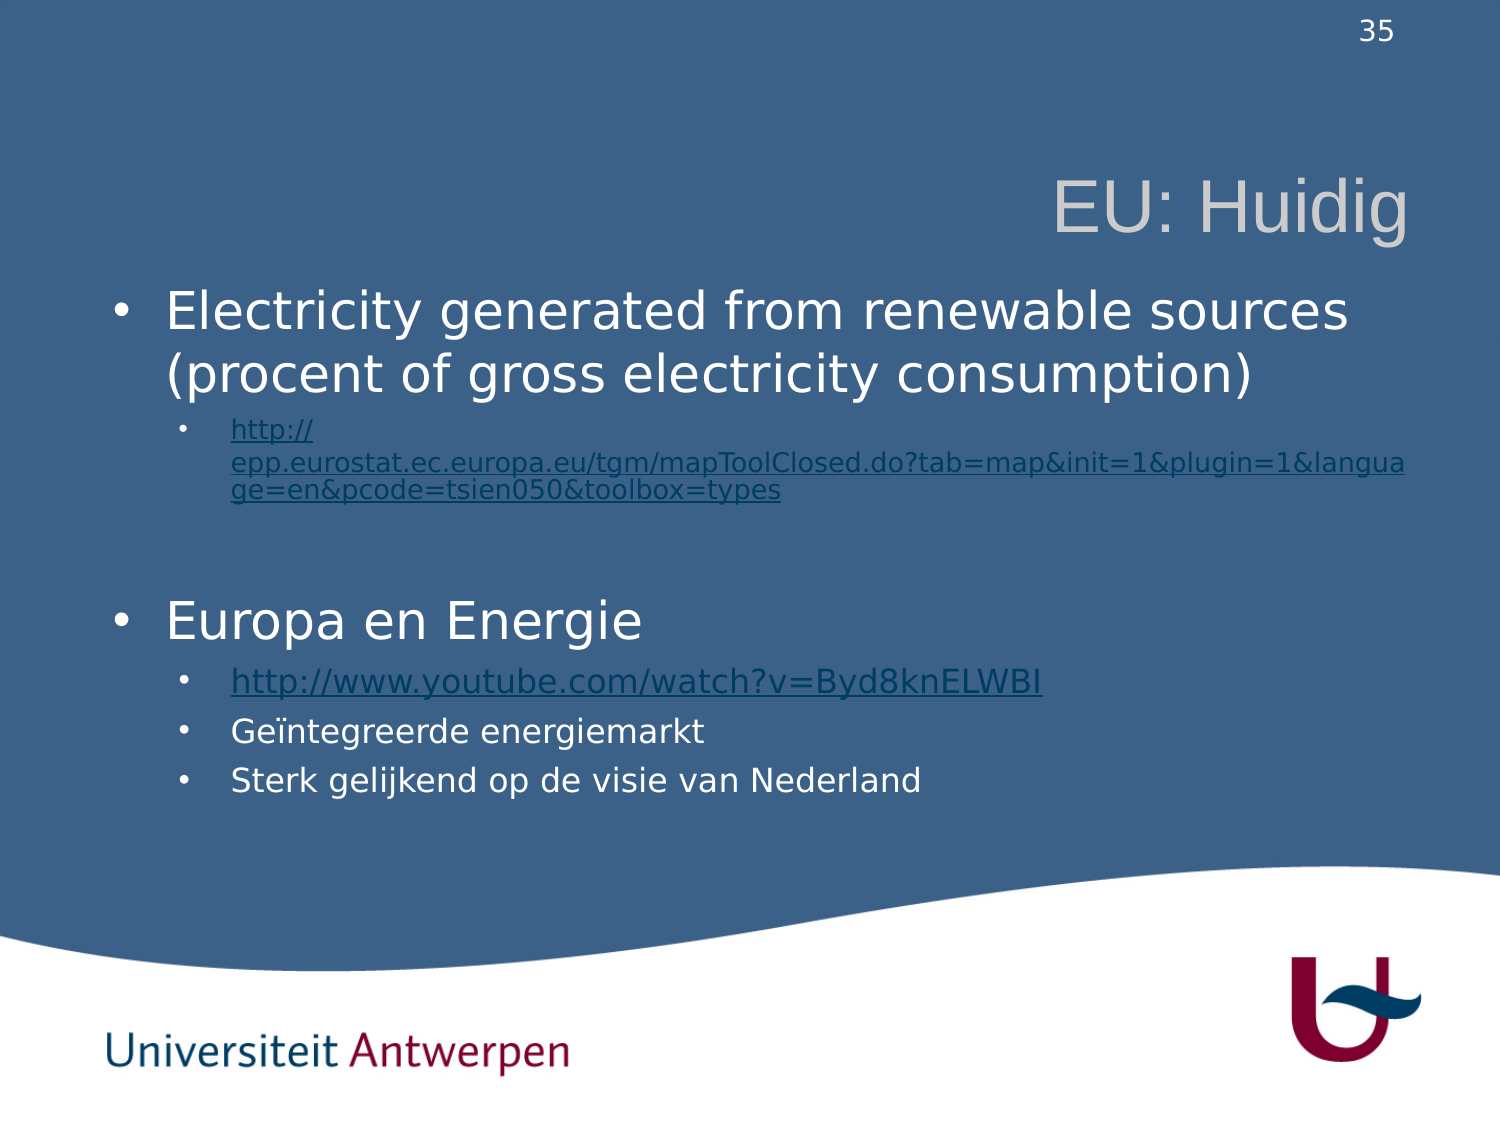

# EU: Huidig
Electricity generated from renewable sources (procent of gross electricity consumption)
http://epp.eurostat.ec.europa.eu/tgm/mapToolClosed.do?tab=map&init=1&plugin=1&language=en&pcode=tsien050&toolbox=types

Europa en Energie
http://www.youtube.com/watch?v=Byd8knELWBI
Geïntegreerde energiemarkt
Sterk gelijkend op de visie van Nederland